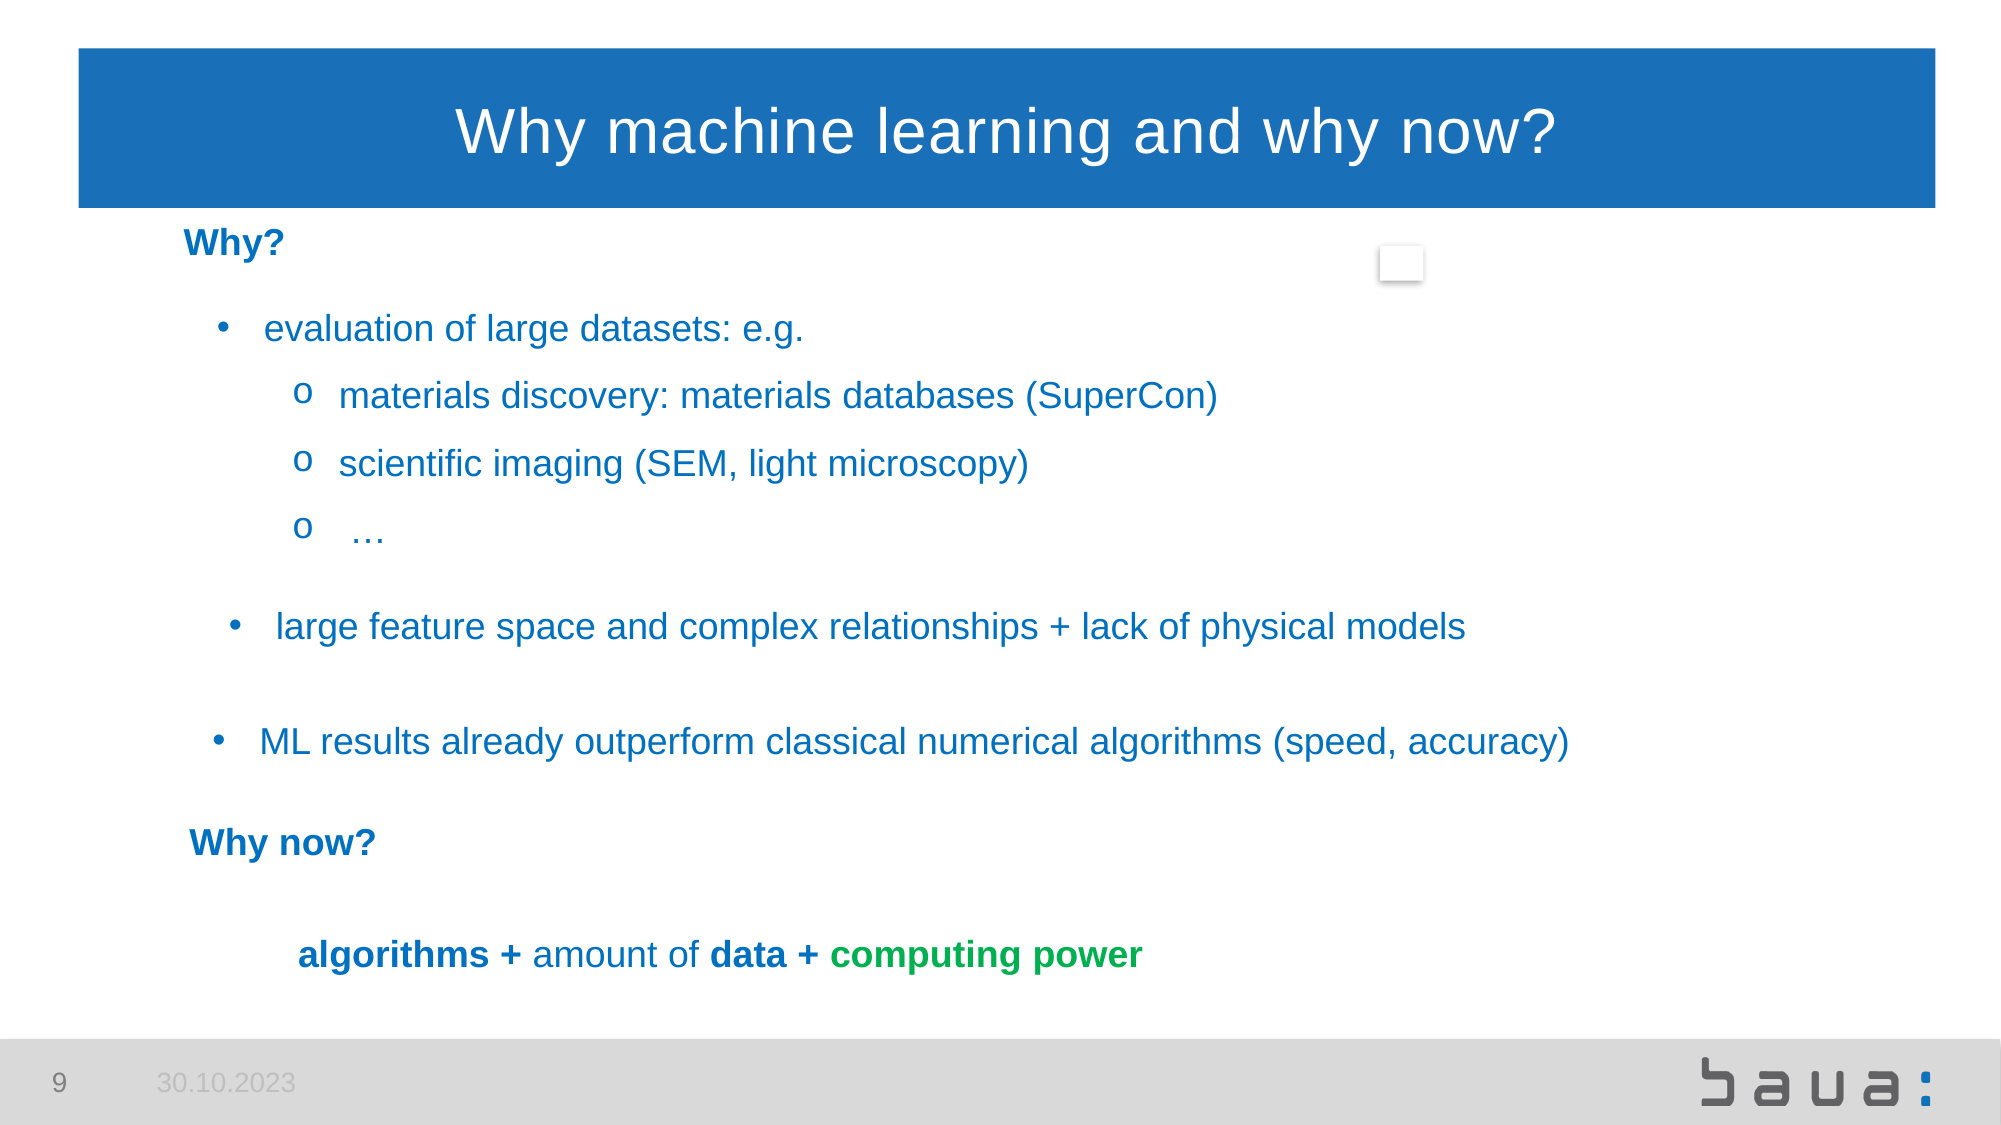

# Why machine learning and why now?
Why?

evaluation of large datasets: e.g.
materials discovery: materials databases (SuperCon)
scientific imaging (SEM, light microscopy)
 …
large feature space and complex relationships + lack of physical models
ML results already outperform classical numerical algorithms (speed, accuracy)
Why now?
algorithms + amount of data + computing power
9
30.10.2023